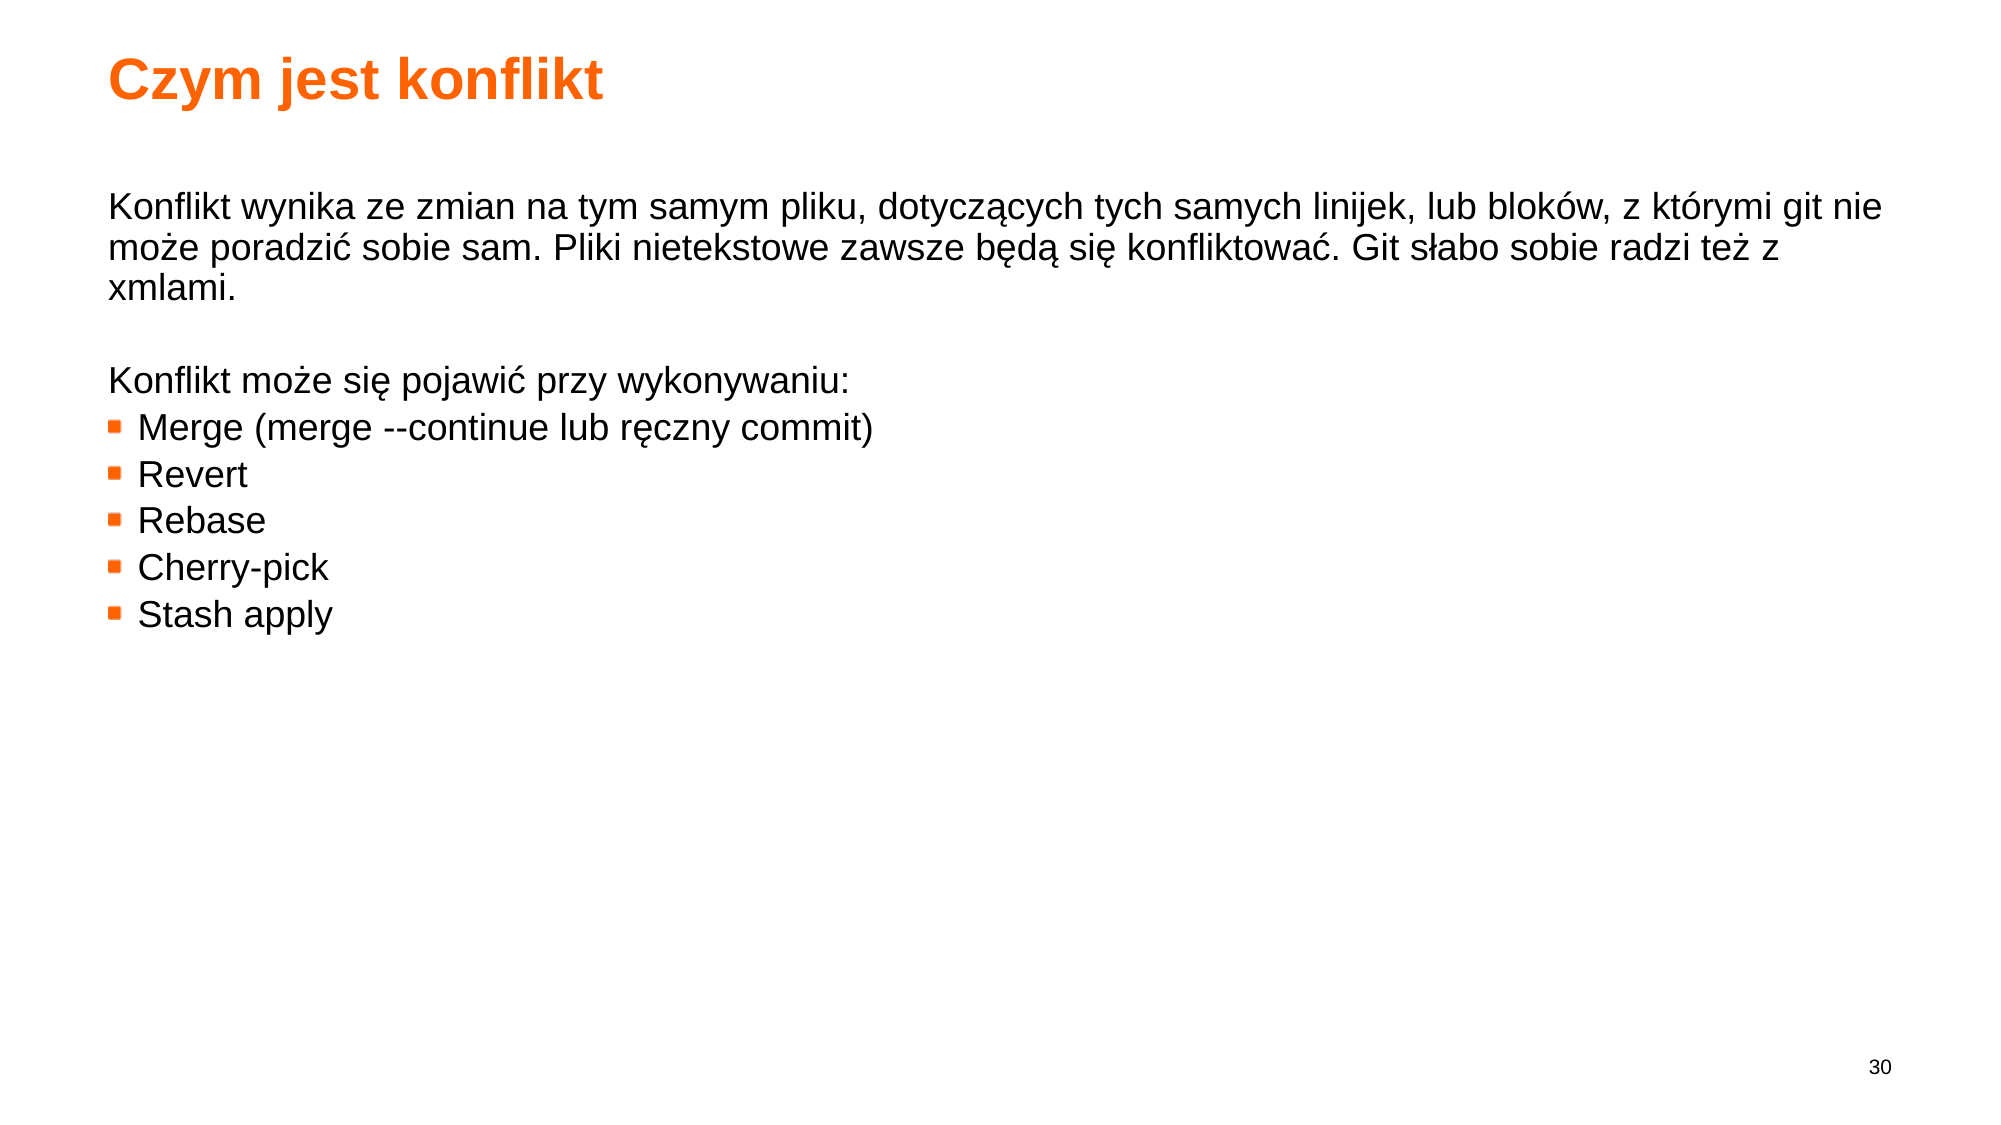

# Czym jest konflikt
Konflikt wynika ze zmian na tym samym pliku, dotyczących tych samych linijek, lub bloków, z którymi git nie może poradzić sobie sam. Pliki nietekstowe zawsze będą się konfliktować. Git słabo sobie radzi też z xmlami.

Konflikt może się pojawić przy wykonywaniu:
Merge (merge --continue lub ręczny commit)
Revert
Rebase
Cherry-pick
Stash apply

30